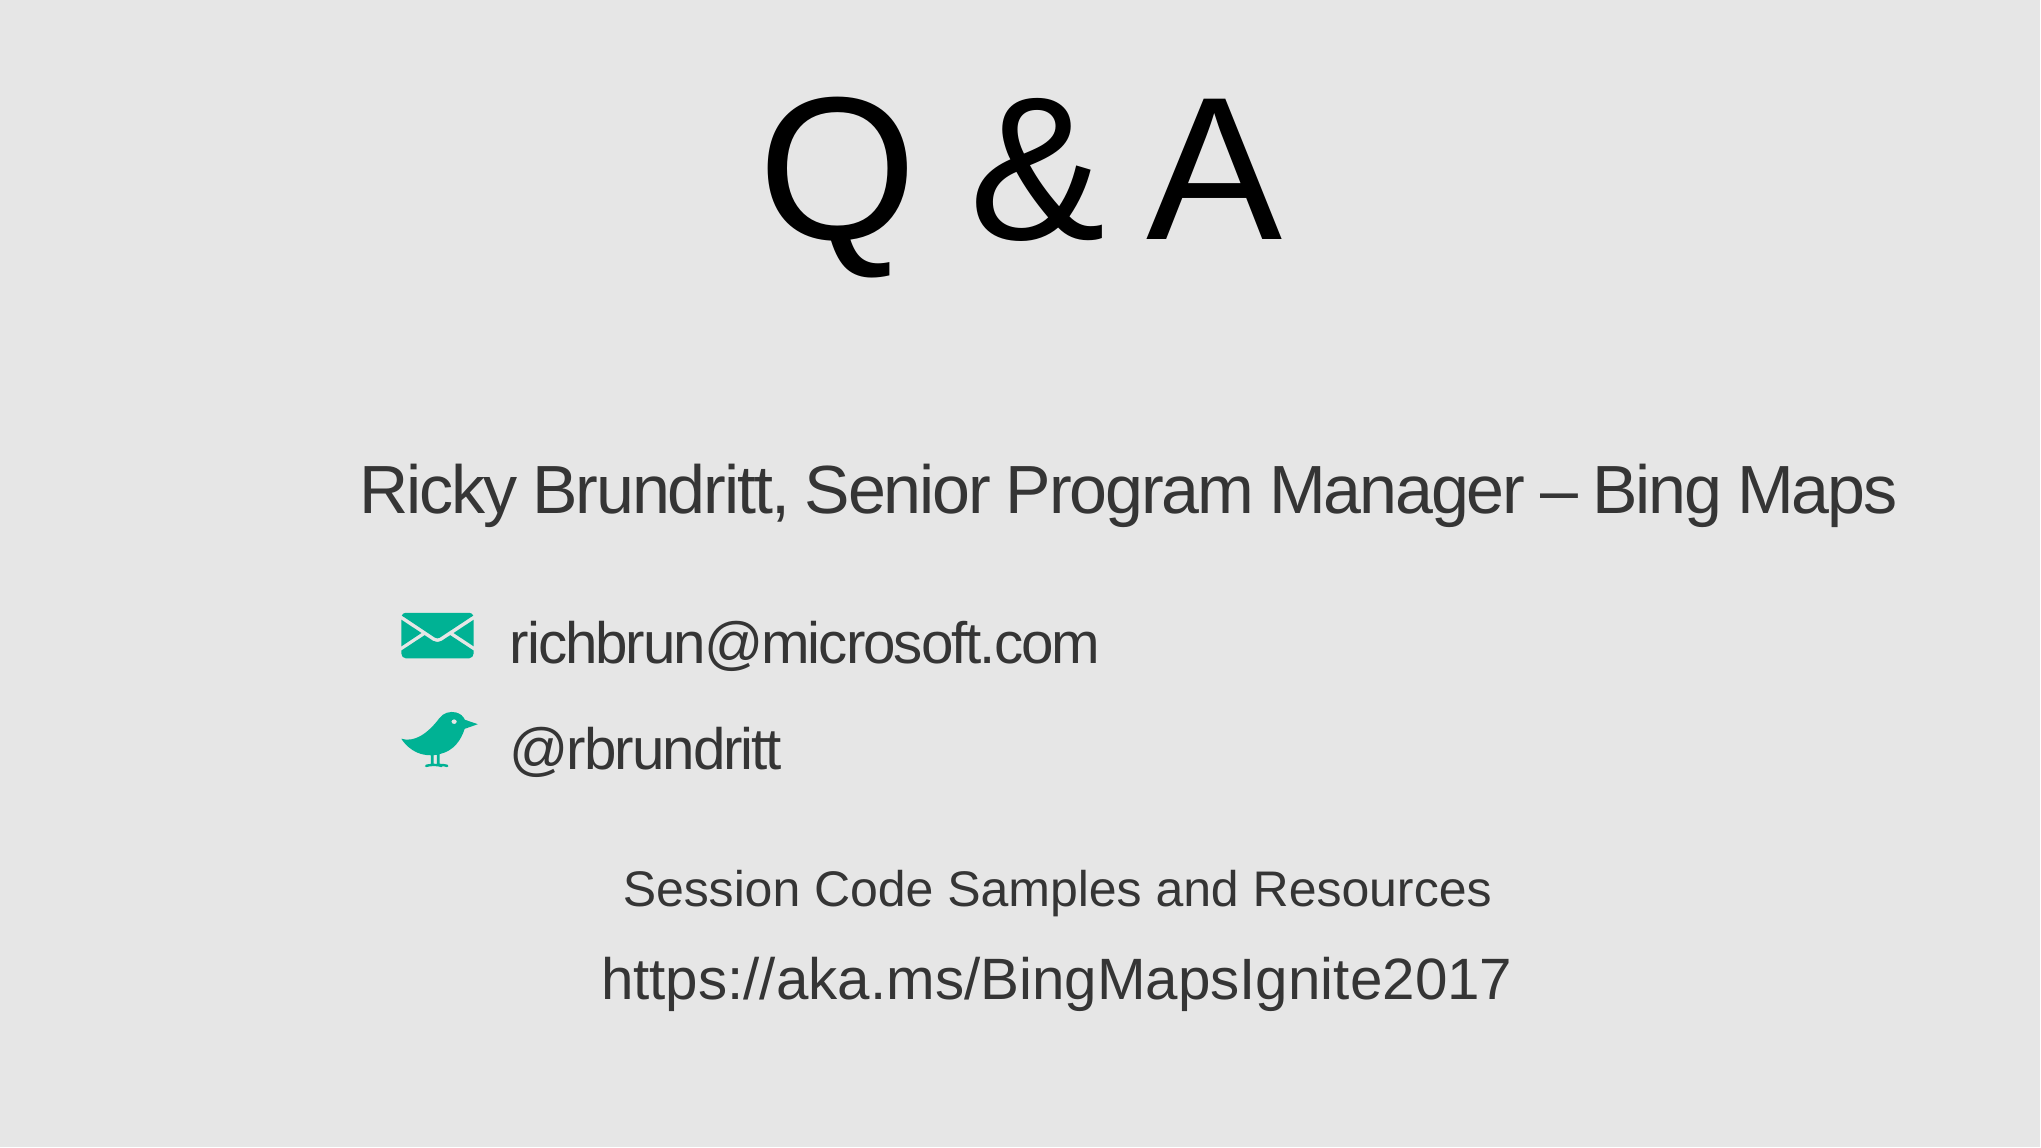

# Q & A
Ricky Brundritt, Senior Program Manager – Bing Maps

	richbrun@microsoft.com
	@rbrundritt

Session Code Samples and Resources

https://aka.ms/BingMapsIgnite2017